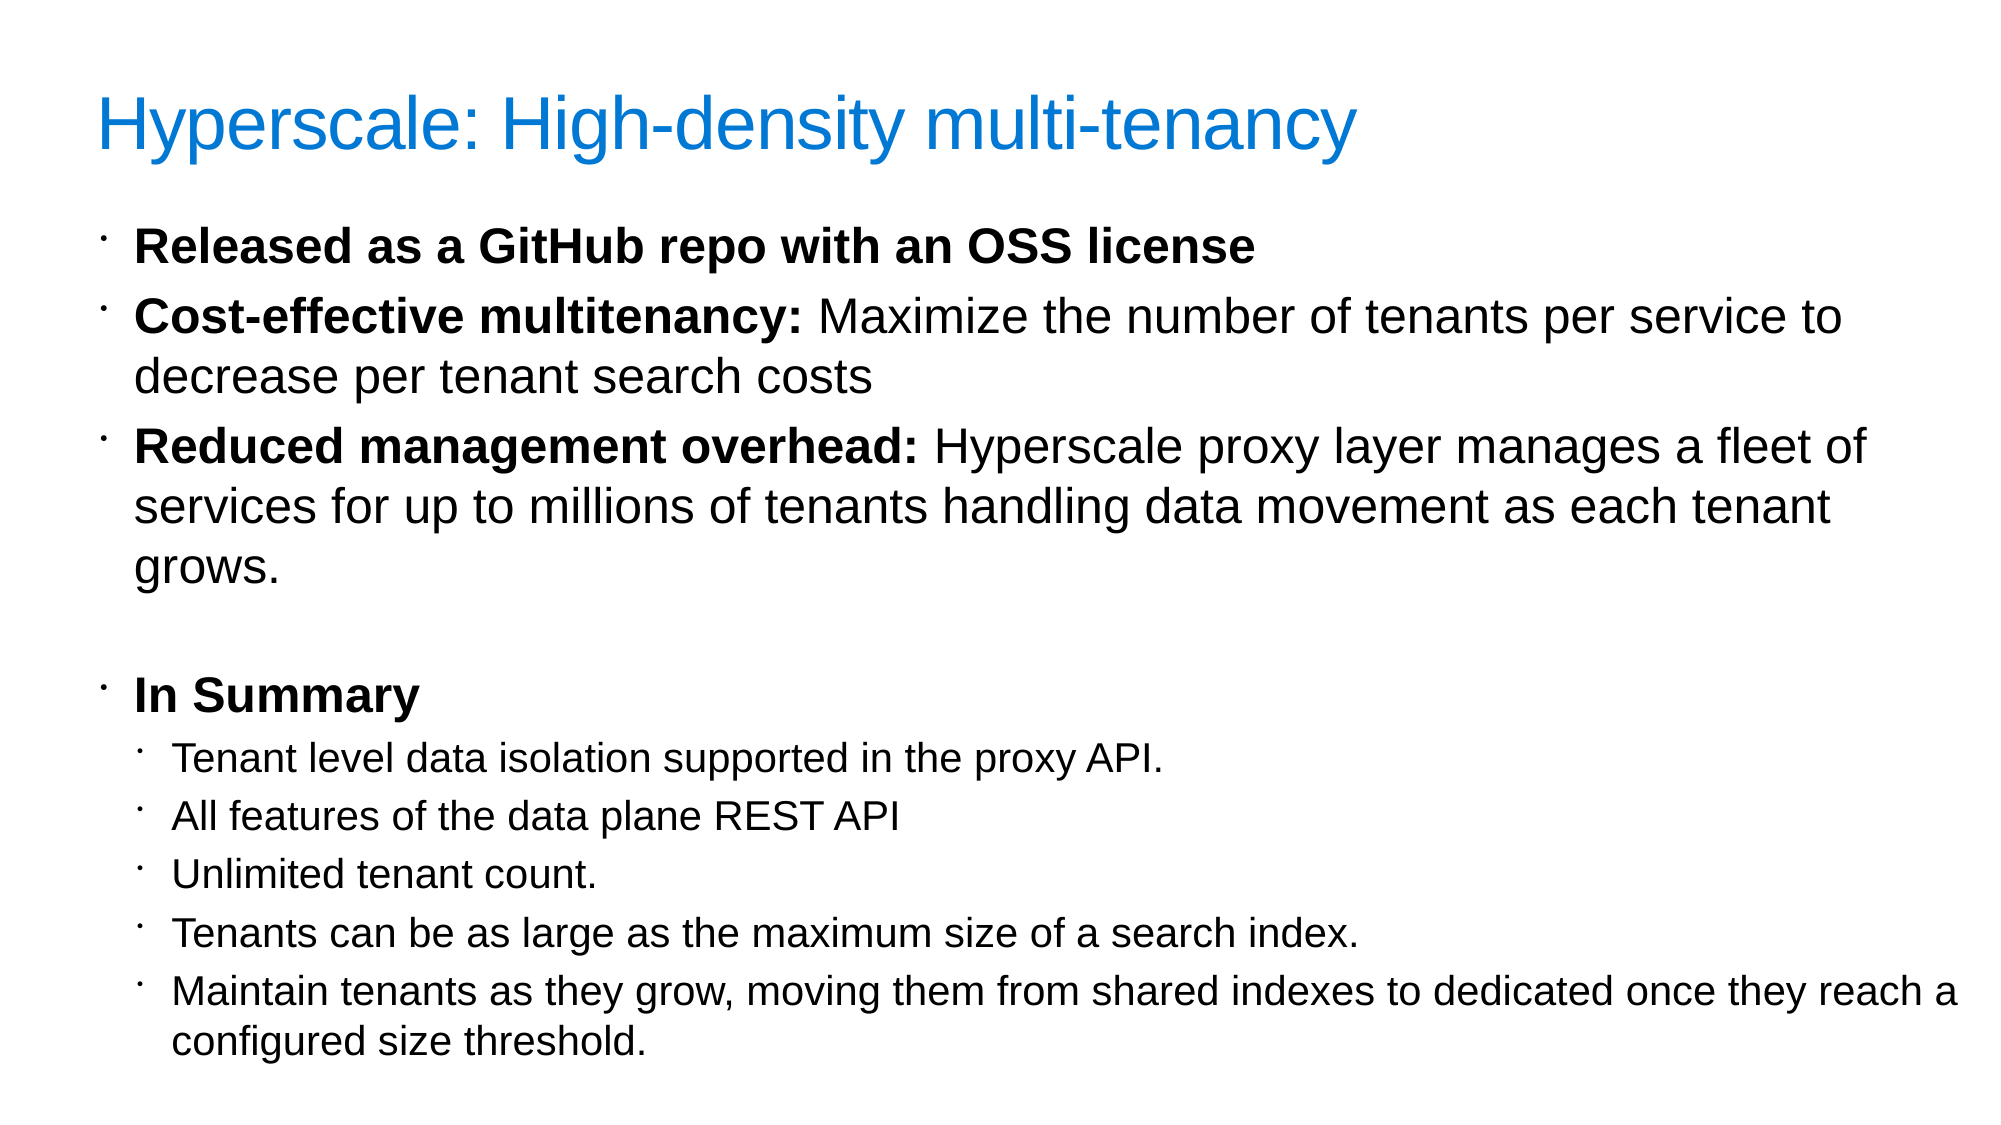

# Hyperscale: High-density multi-tenancy
Released as a GitHub repo with an OSS license
Cost-effective multitenancy: Maximize the number of tenants per service to decrease per tenant search costs
Reduced management overhead: Hyperscale proxy layer manages a fleet of services for up to millions of tenants handling data movement as each tenant grows.

In Summary
Tenant level data isolation supported in the proxy API.
All features of the data plane REST API
Unlimited tenant count.
Tenants can be as large as the maximum size of a search index.
Maintain tenants as they grow, moving them from shared indexes to dedicated once they reach a configured size threshold.